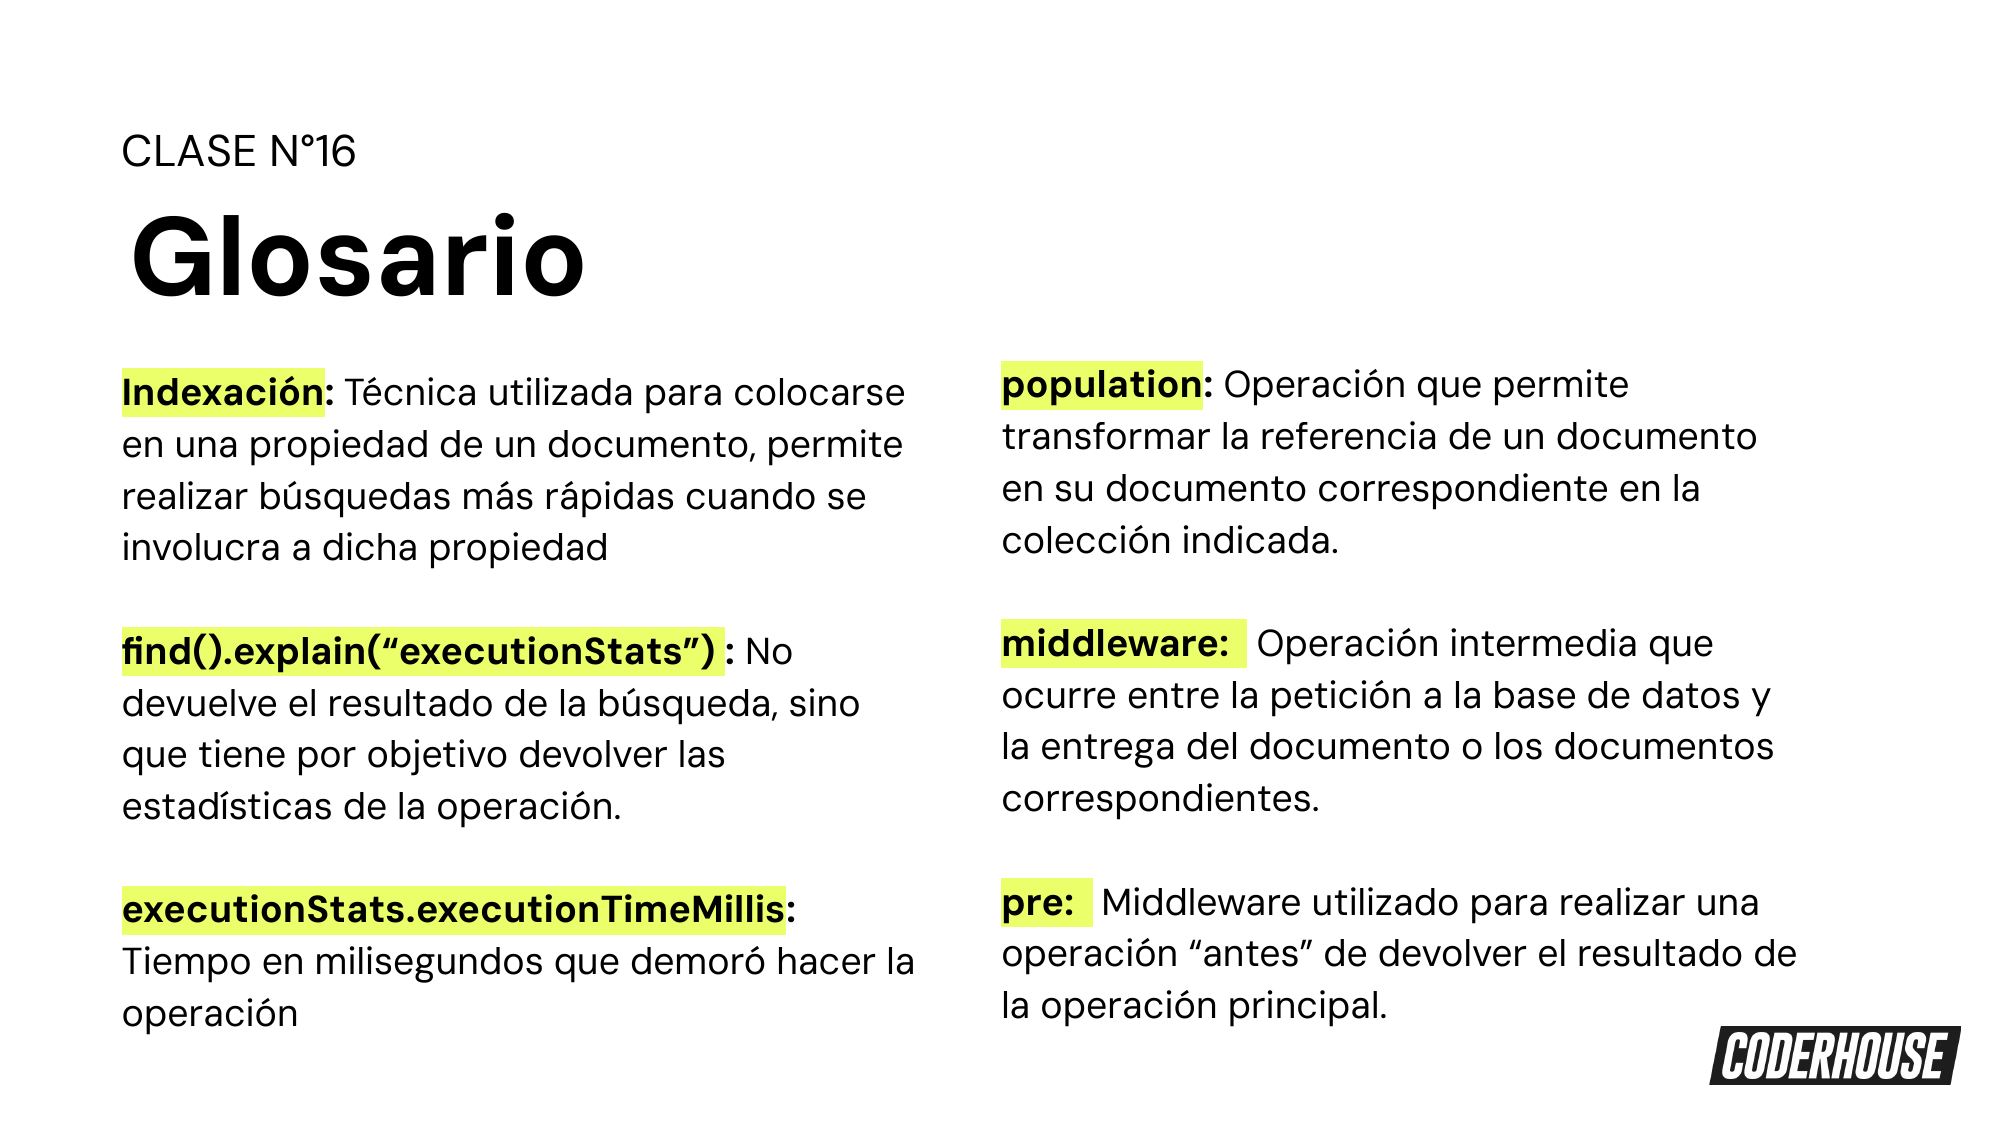

CLASE N°16
Glosario

population: Operación que permite transformar la referencia de un documento en su documento correspondiente en la colección indicada.

middleware:   Operación intermedia que ocurre entre la petición a la base de datos y la entrega del documento o los documentos correspondientes.

pre:   Middleware utilizado para realizar una operación “antes” de devolver el resultado de la operación principal.
Indexación: Técnica utilizada para colocarse en una propiedad de un documento, permite realizar búsquedas más rápidas cuando se involucra a dicha propiedad

find().explain(“executionStats”) : No devuelve el resultado de la búsqueda, sino que tiene por objetivo devolver las estadísticas de la operación.

executionStats.executionTimeMillis: Tiempo en milisegundos que demoró hacer la operación